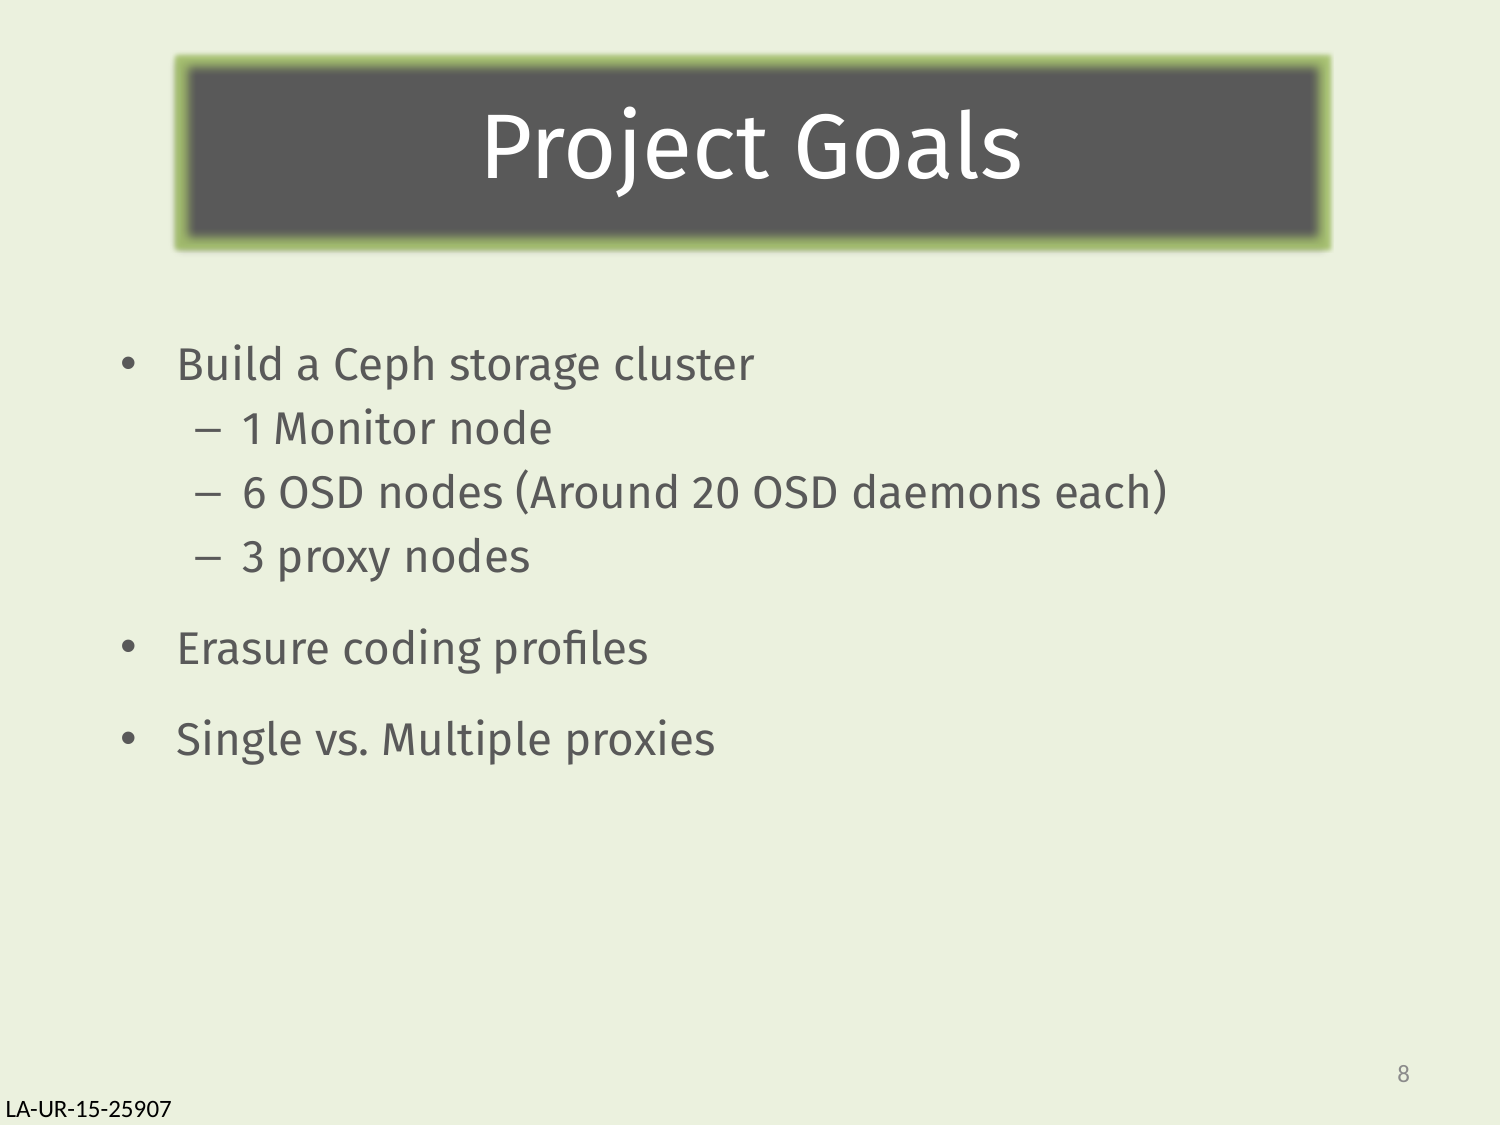

Project Goals

Build a Ceph storage cluster
1 Monitor node
6 OSD nodes (Around 20 OSD daemons each)
3 proxy nodes
Erasure coding profiles
Single vs. Multiple proxies

8
LA-UR-15-25907